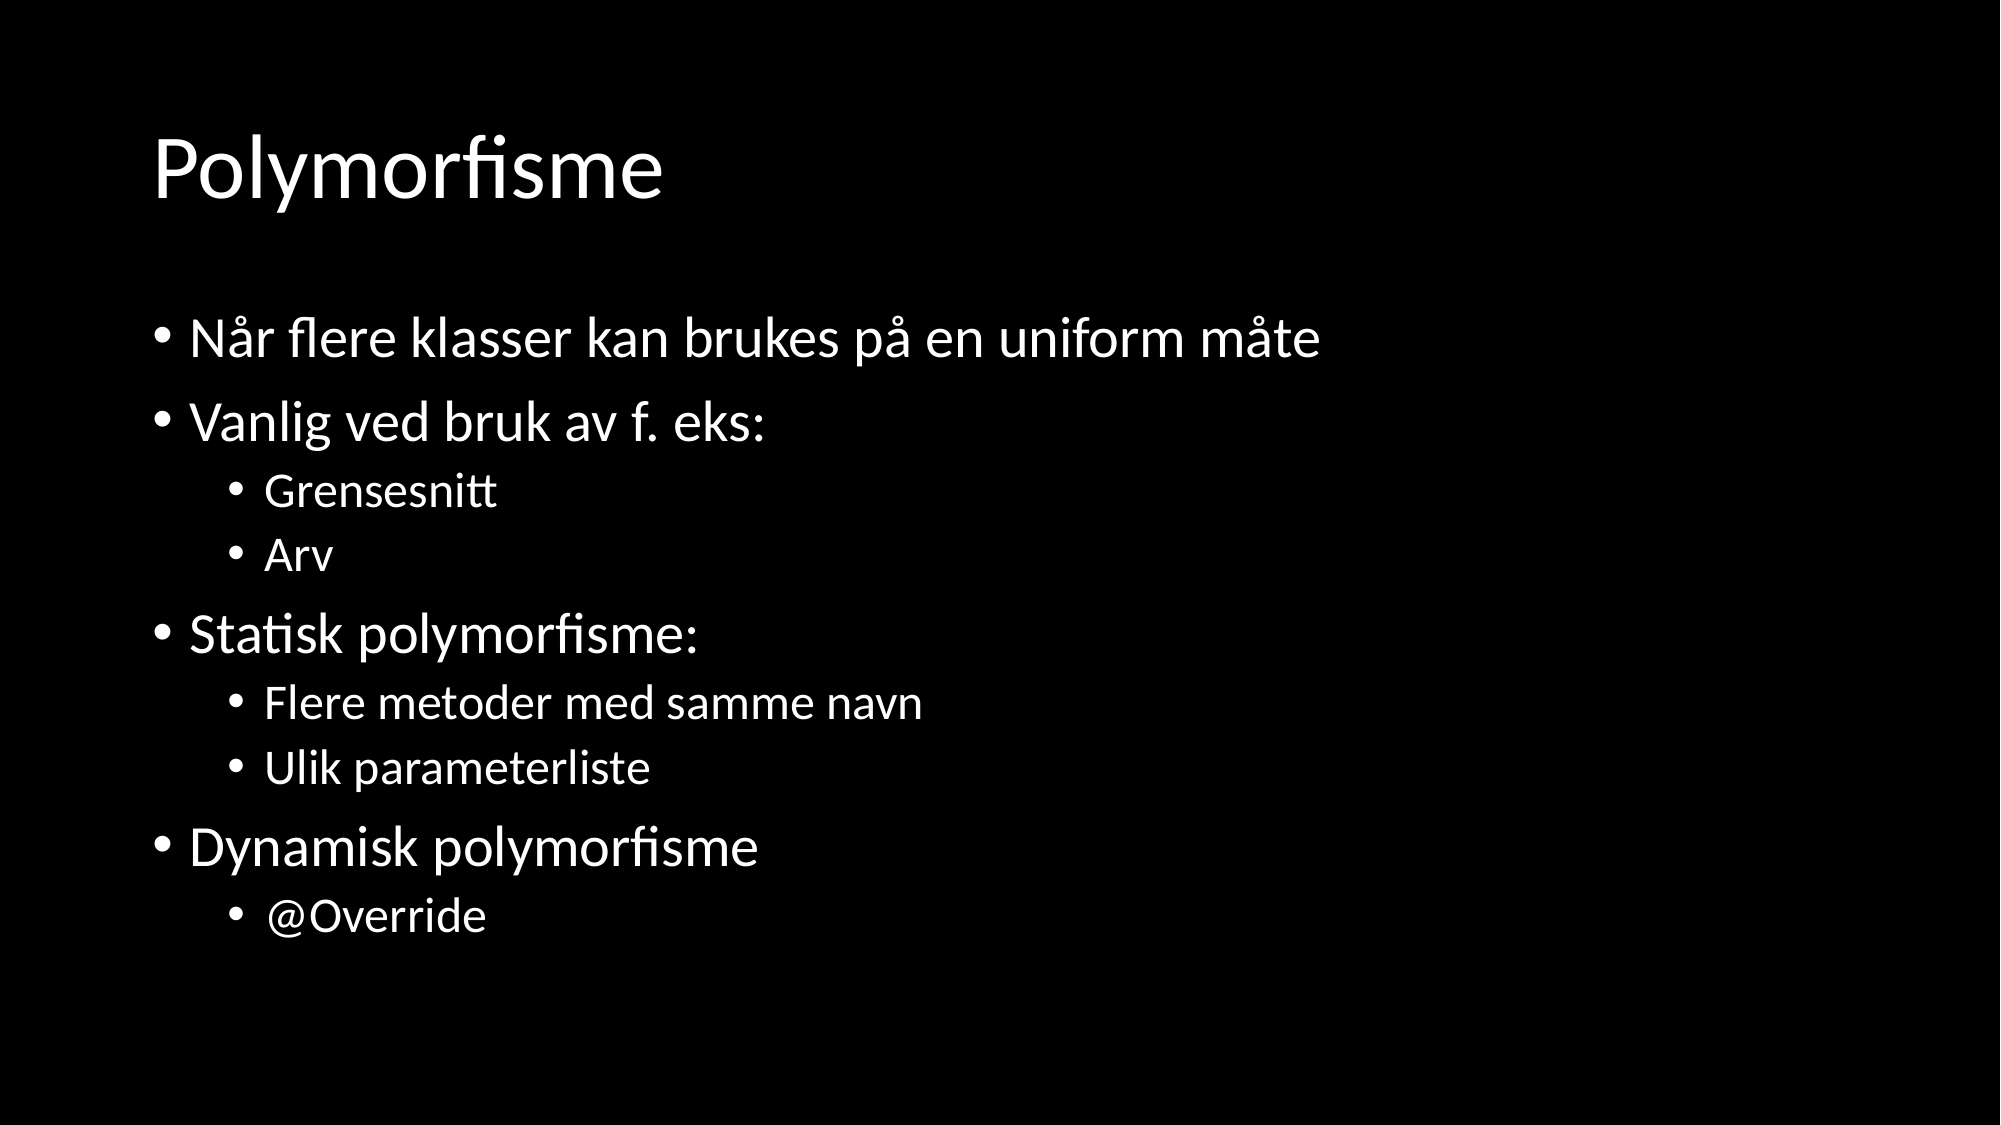

# Polymorfisme
Når flere klasser kan brukes på en uniform måte
Vanlig ved bruk av f. eks:
Grensesnitt
Arv
Statisk polymorfisme:
Flere metoder med samme navn
Ulik parameterliste
Dynamisk polymorfisme
@Override